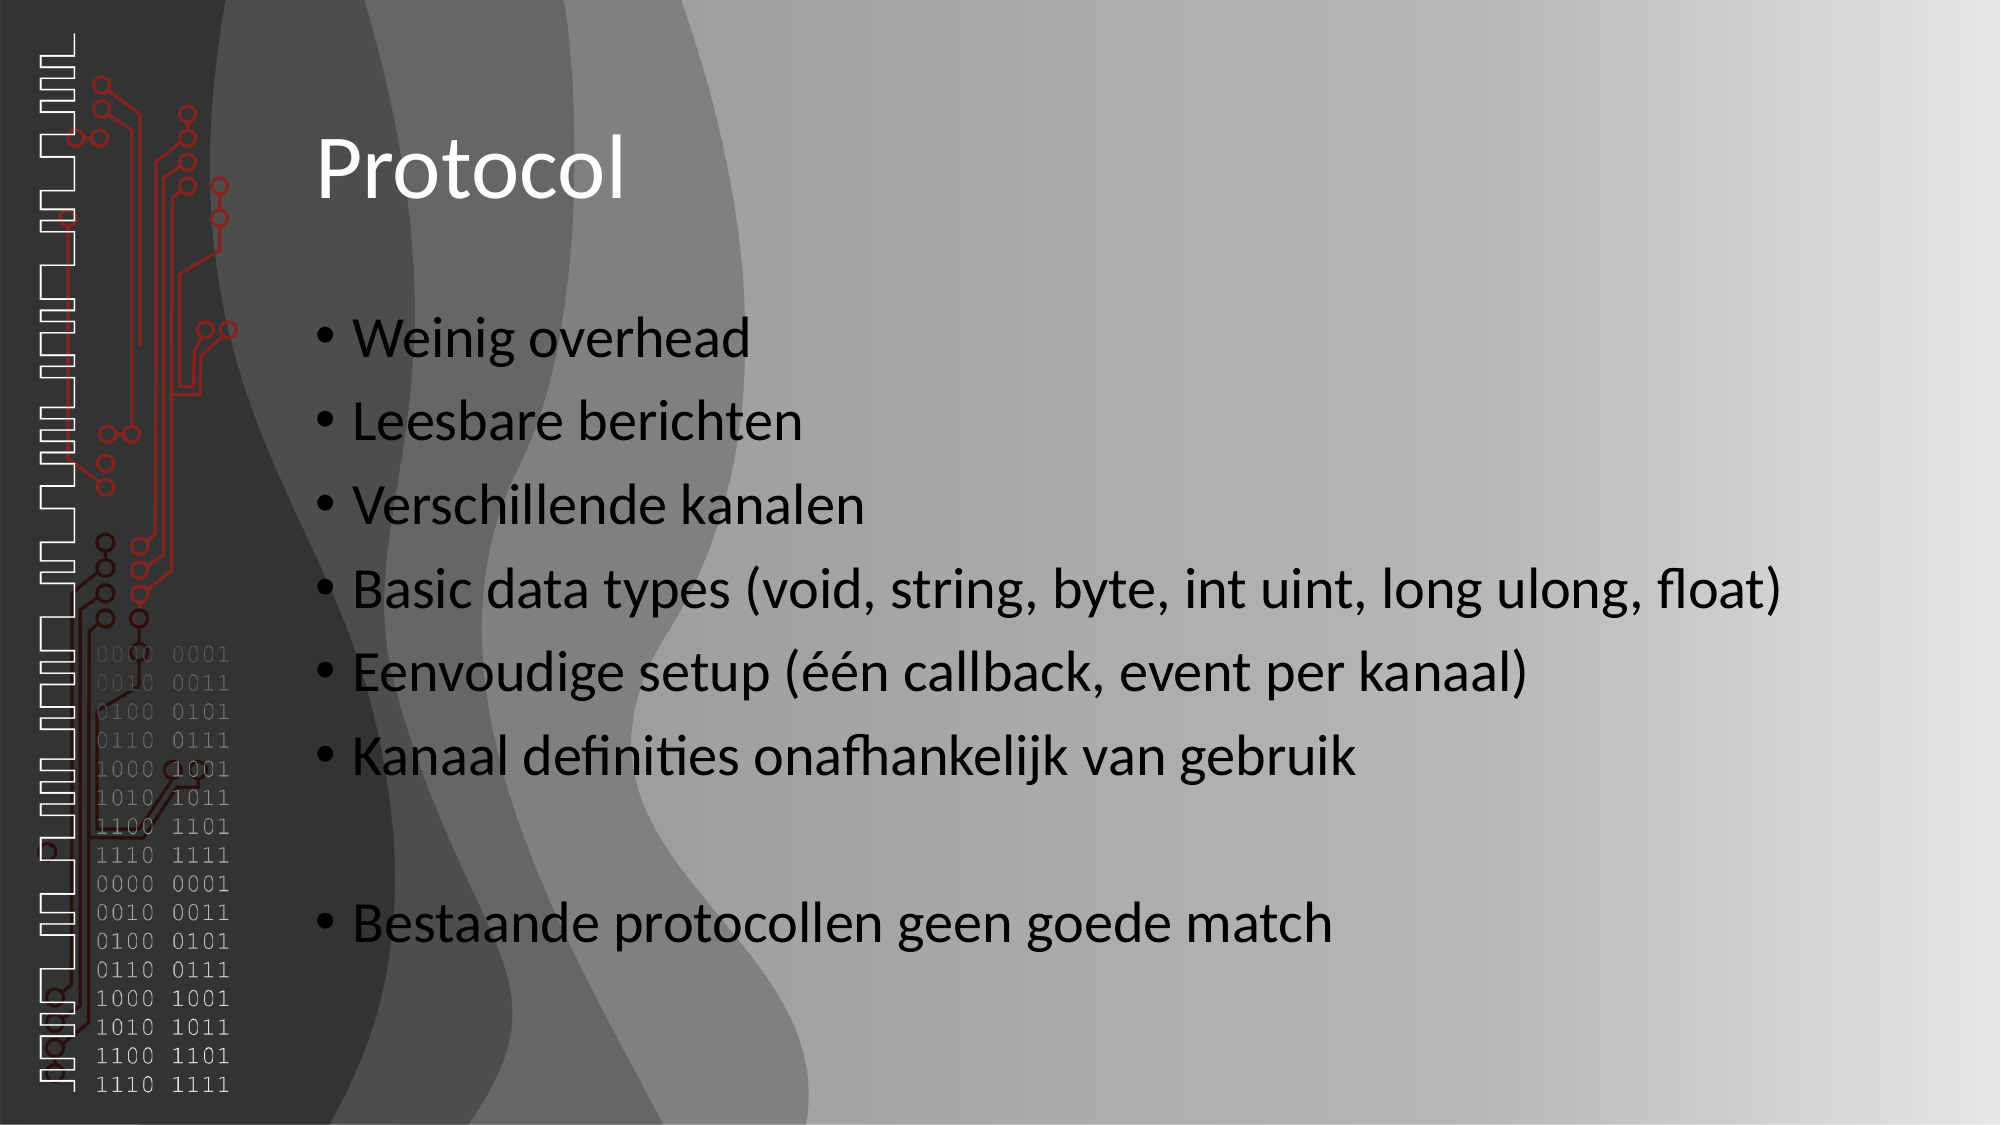

# Protocol
Weinig overhead
Leesbare berichten
Verschillende kanalen
Basic data types (void, string, byte, int uint, long ulong, float)
Eenvoudige setup (één callback, event per kanaal)
Kanaal definities onafhankelijk van gebruik

Bestaande protocollen geen goede match